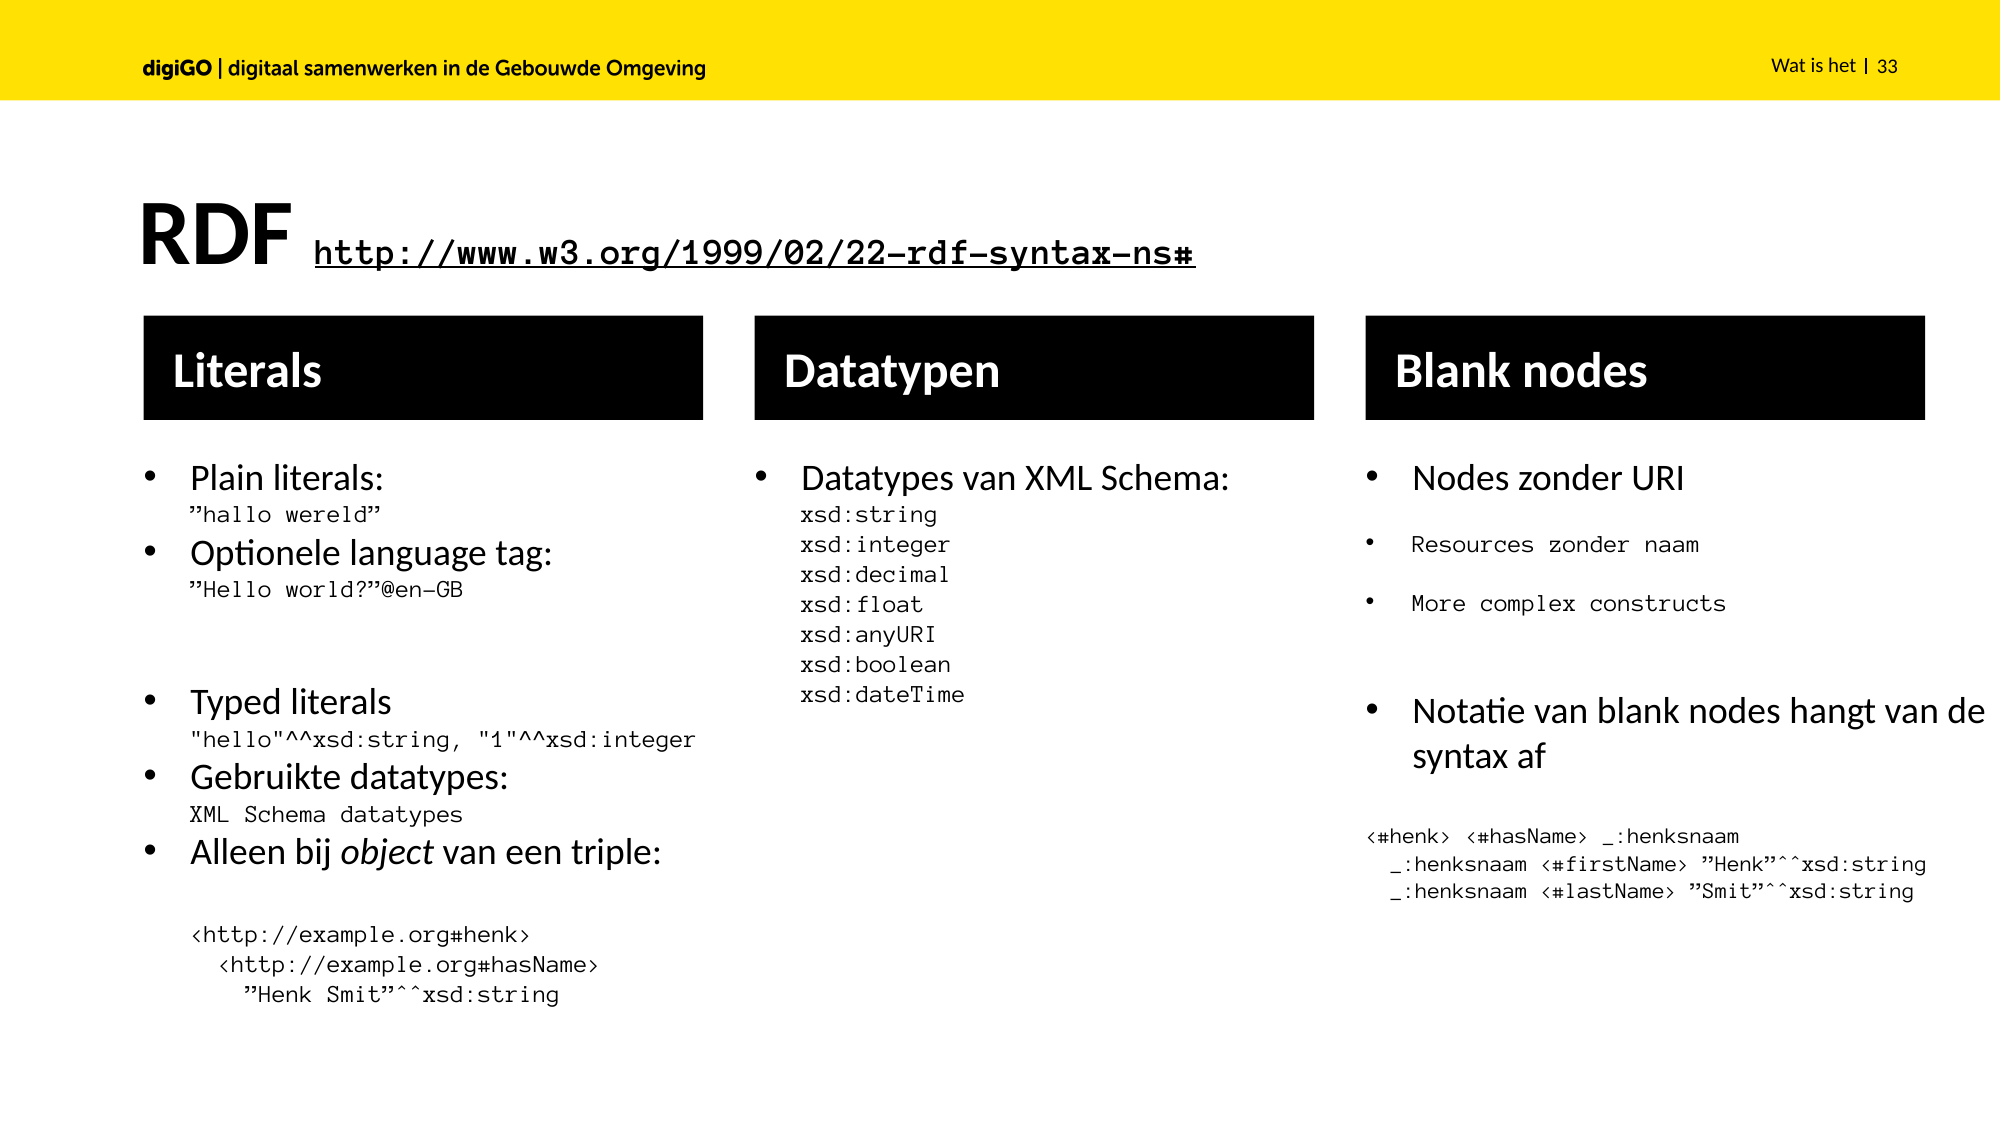

Wat is het
33
# RDF http://www.w3.org/1999/02/22-rdf-syntax-ns#
Literals
Datatypen
Blank nodes
Plain literals:
”hallo wereld”
Optionele language tag:
”Hello world?”@en-GB

Typed literals
"hello"^^xsd:string, "1"^^xsd:integer
Gebruikte datatypes:
XML Schema datatypes
Alleen bij object van een triple:
<http://example.org#henk>
  <http://example.org#hasName>
    ”Henk Smit”ˆˆxsd:string
Datatypes van XML Schema:
xsd:string
xsd:integer
xsd:decimal
xsd:float
xsd:anyURI
xsd:boolean
xsd:dateTime
Nodes zonder URI
Resources zonder naam
More complex constructs

Notatie van blank nodes hangt van de syntax af

<#henk> <#hasName> _:henksnaam
  _:henksnaam <#firstName> ”Henk”ˆˆxsd:string
  _:henksnaam <#lastName> ”Smit”ˆˆxsd:string